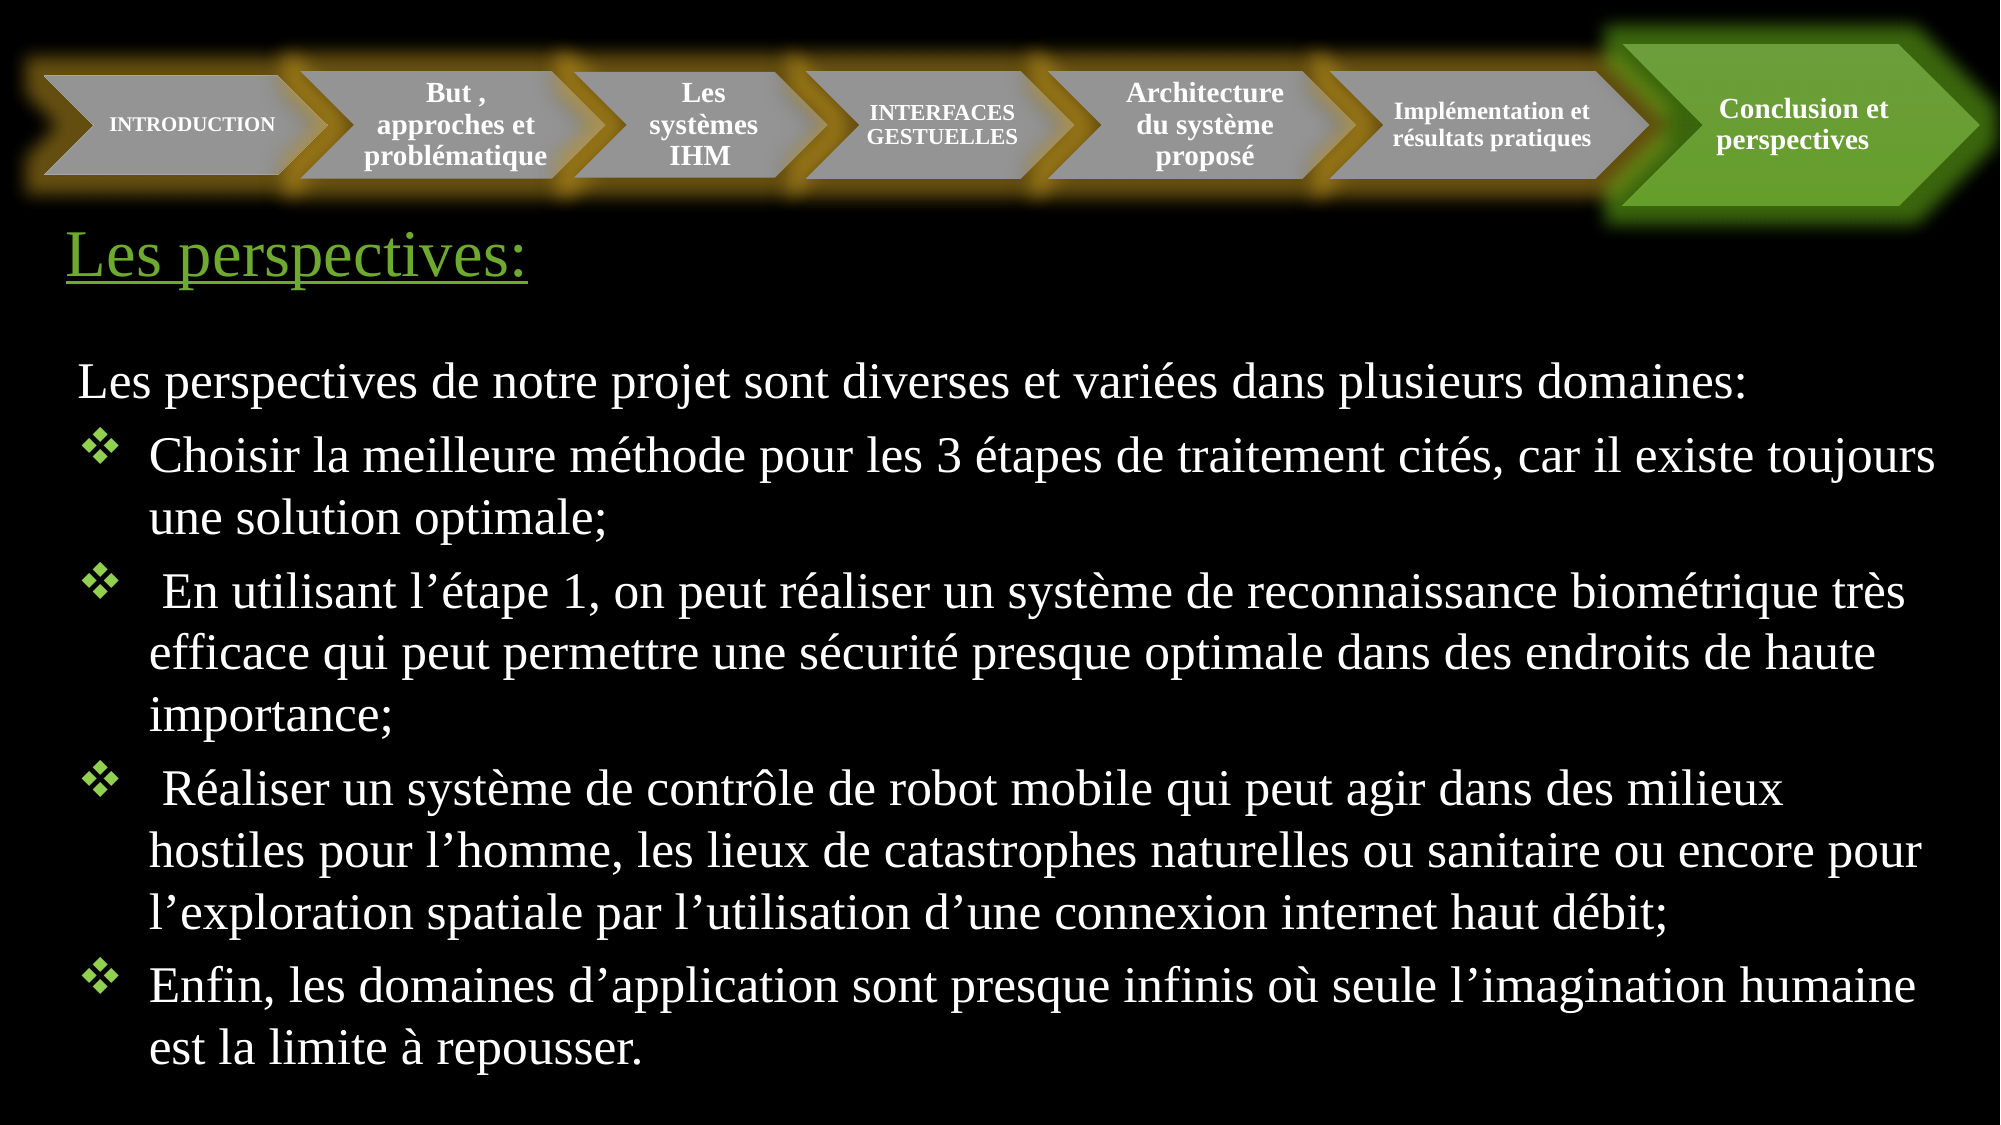

INTRODUCTION
But , approches et problématique
Les systèmes IHM
INTERFACES GESTUELLES
Architecture du système proposé
Implémentation et résultats pratiques
Conclusion et perspectives
# Les perspectives:
Les perspectives de notre projet sont diverses et variées dans plusieurs domaines:
Choisir la meilleure méthode pour les 3 étapes de traitement cités, car il existe toujours une solution optimale;
 En utilisant l’étape 1, on peut réaliser un système de reconnaissance biométrique très efficace qui peut permettre une sécurité presque optimale dans des endroits de haute importance;
 Réaliser un système de contrôle de robot mobile qui peut agir dans des milieux hostiles pour l’homme, les lieux de catastrophes naturelles ou sanitaire ou encore pour l’exploration spatiale par l’utilisation d’une connexion internet haut débit;
Enfin, les domaines d’application sont presque infinis où seule l’imagination humaine est la limite à repousser.